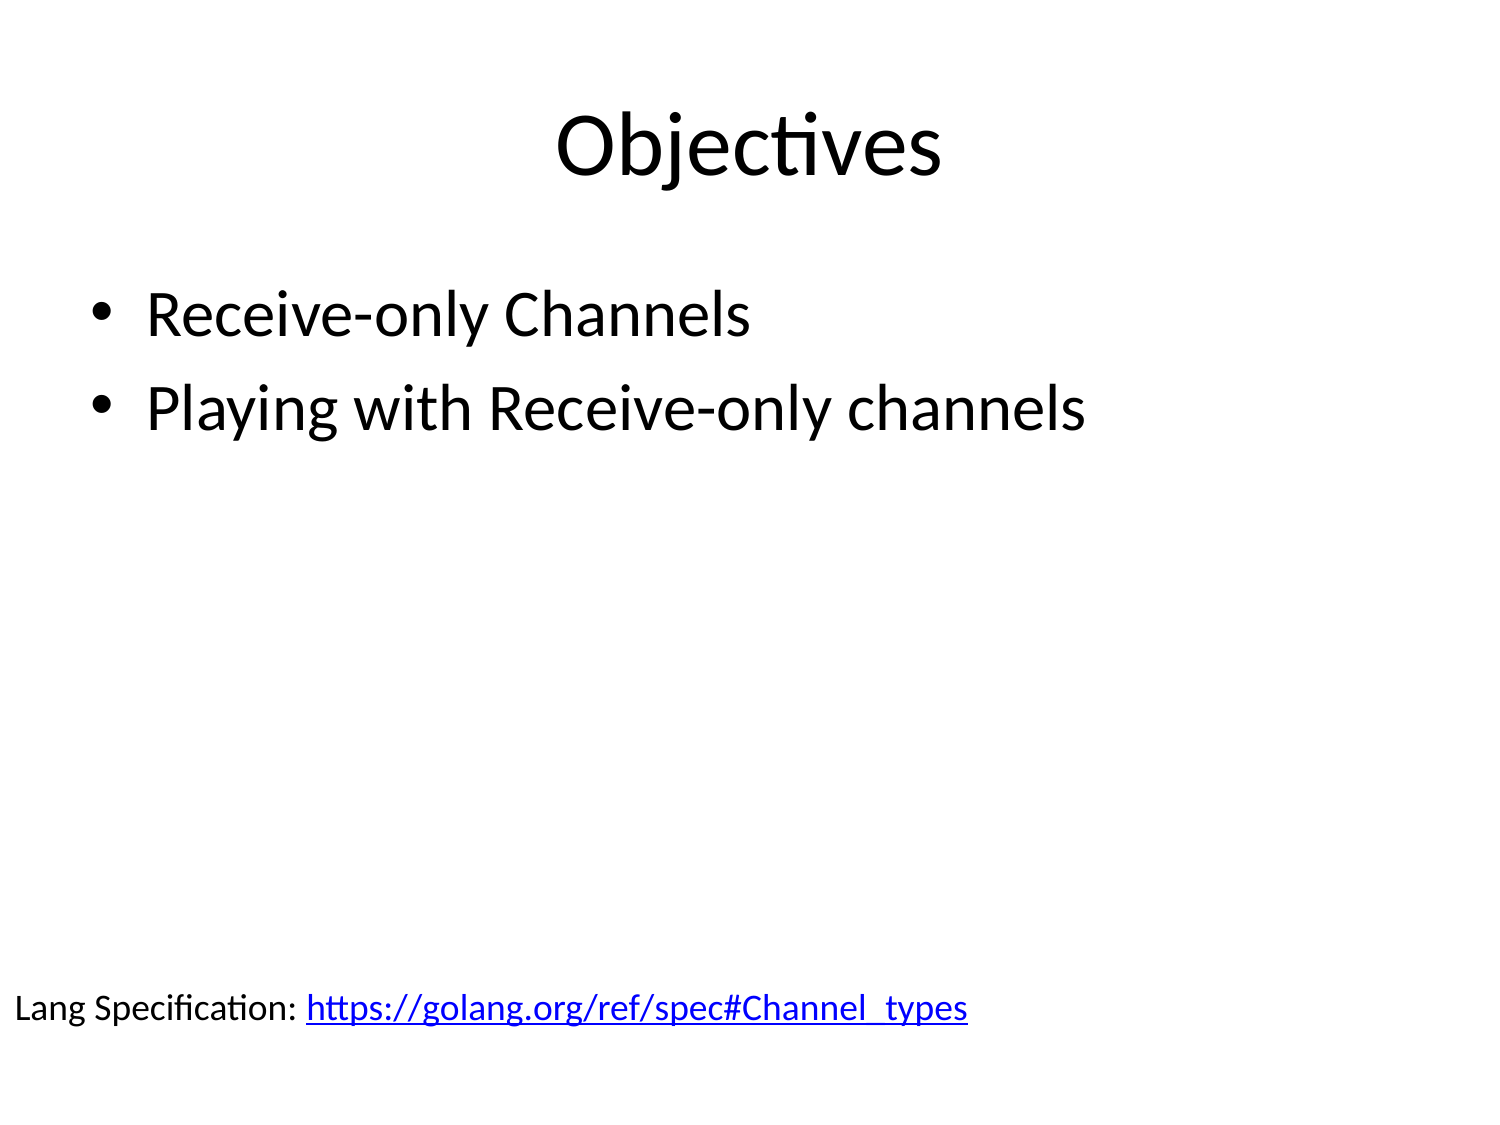

# Objectives
Receive-only Channels
Playing with Receive-only channels
Lang Specification: https://golang.org/ref/spec#Channel_types